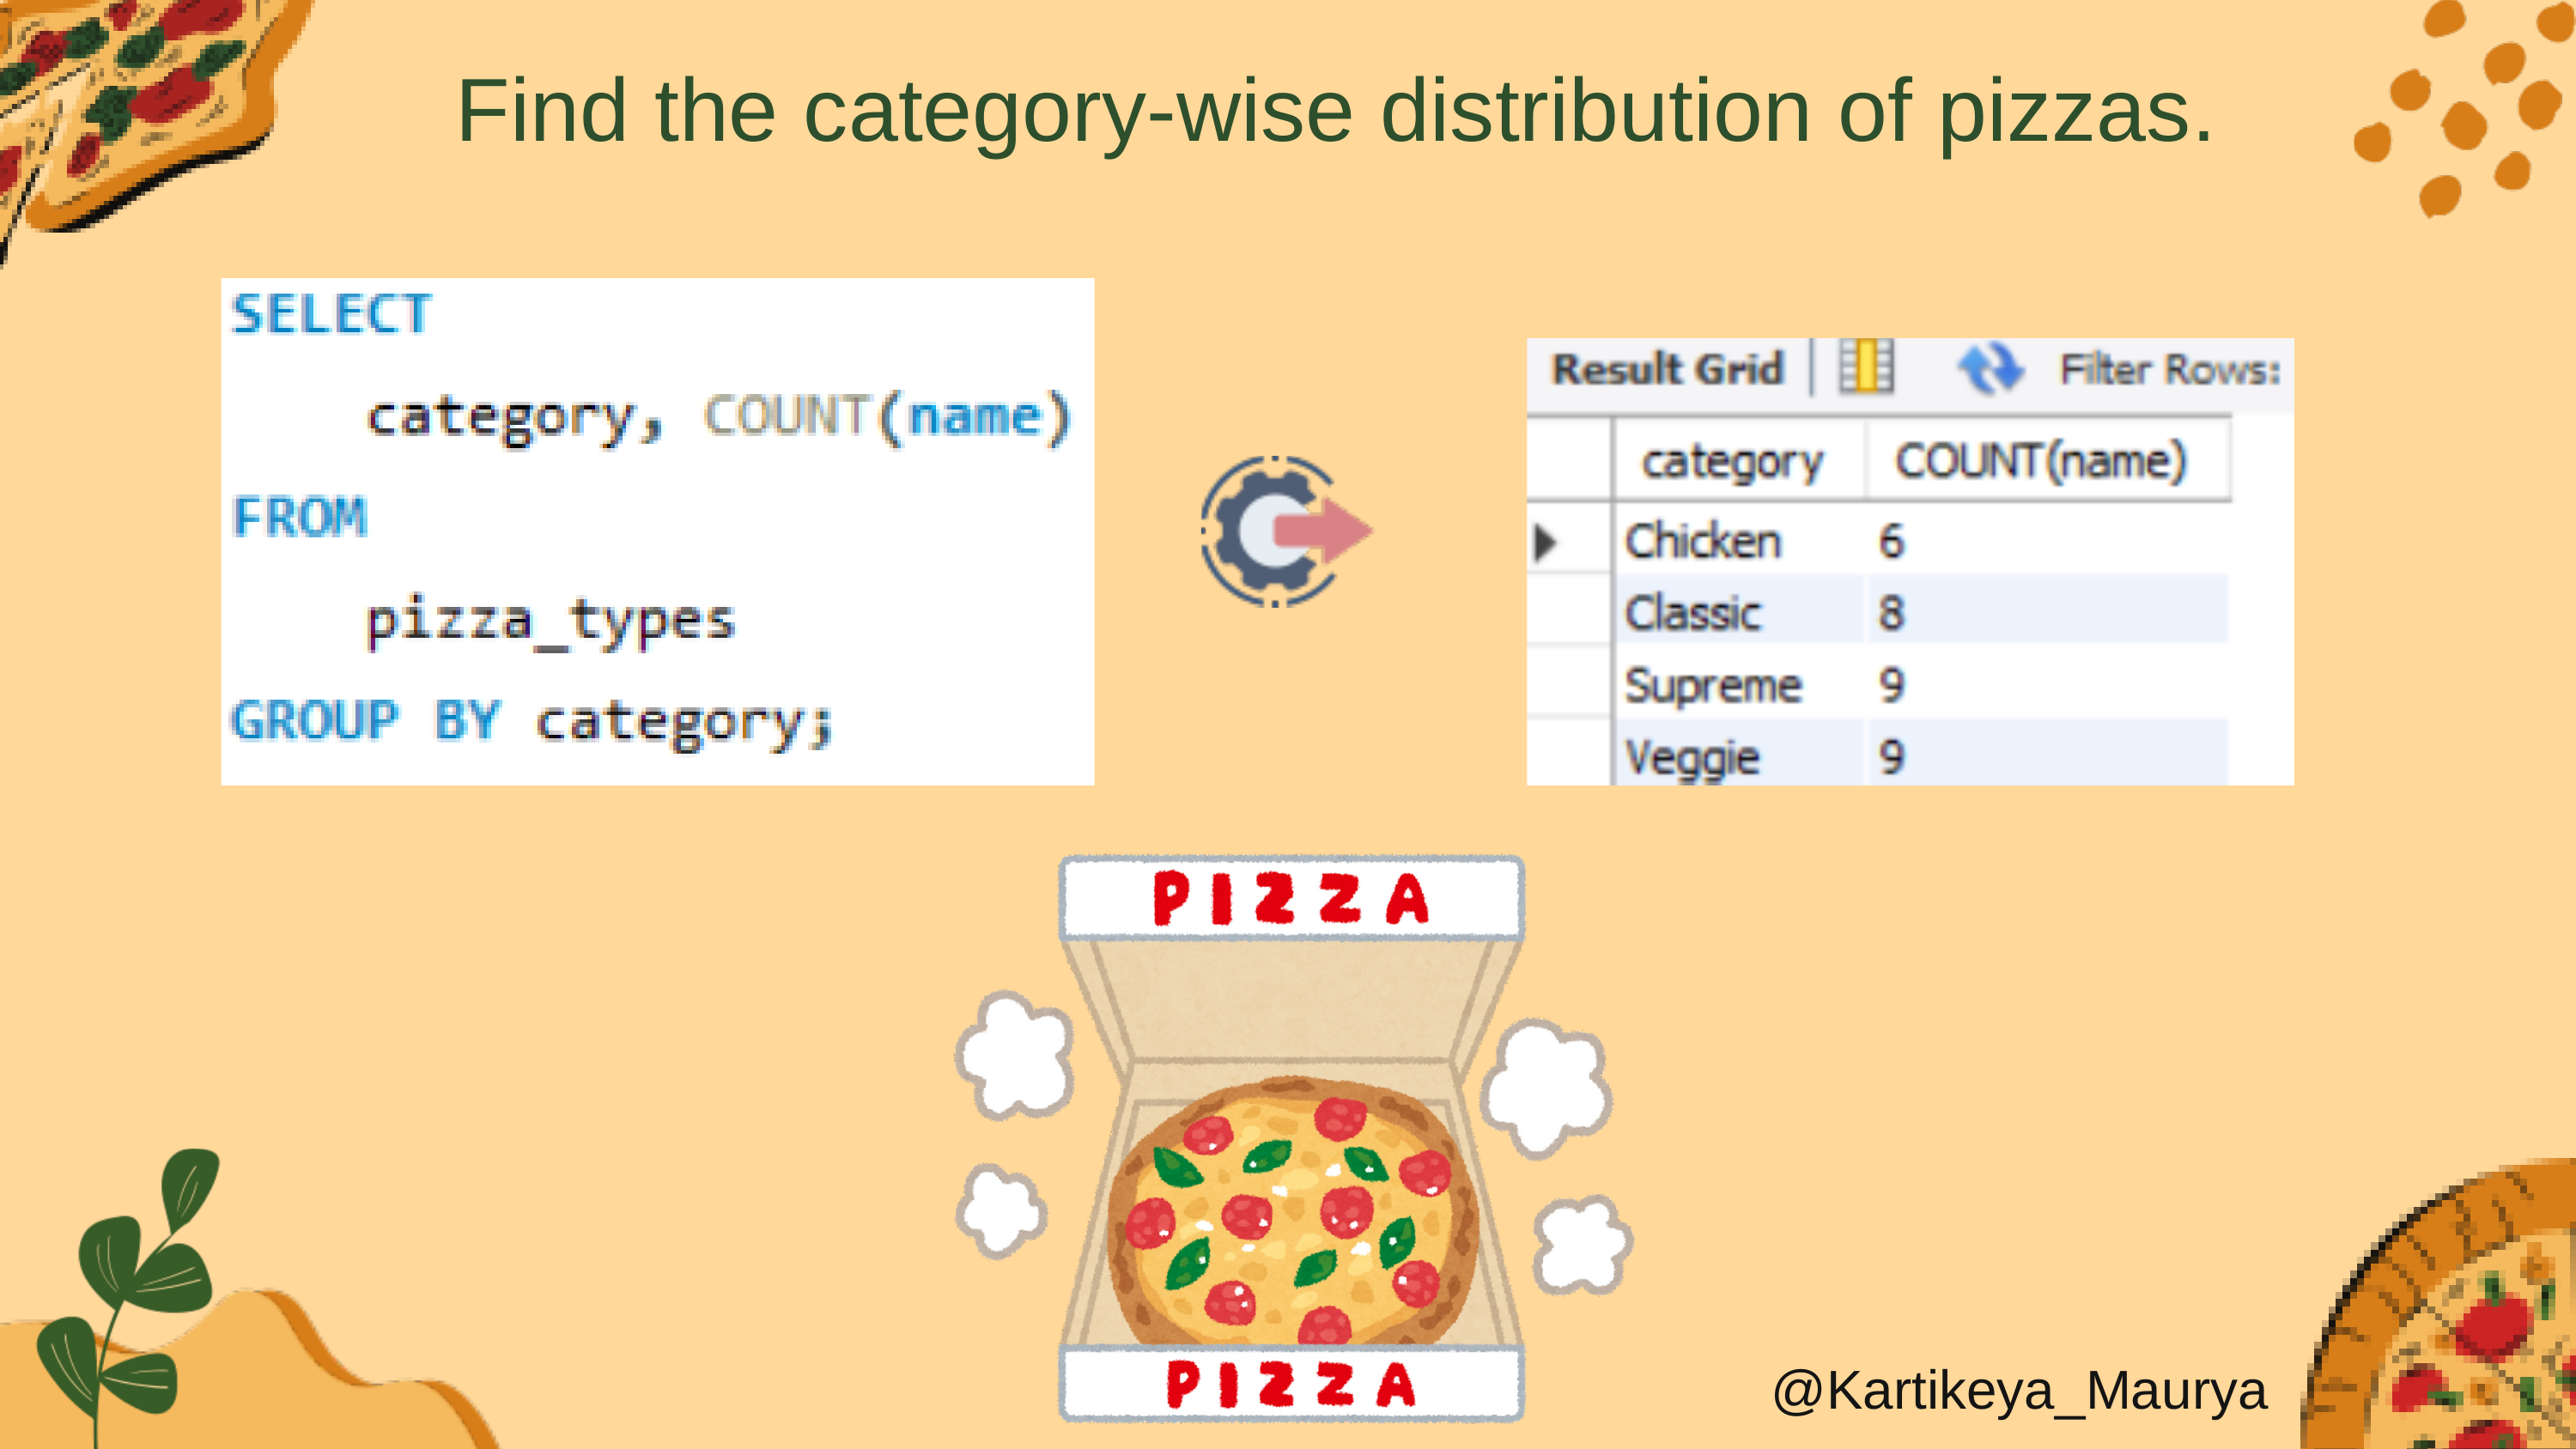

Find the category-wise distribution of pizzas.

@Kartikeya_Maurya